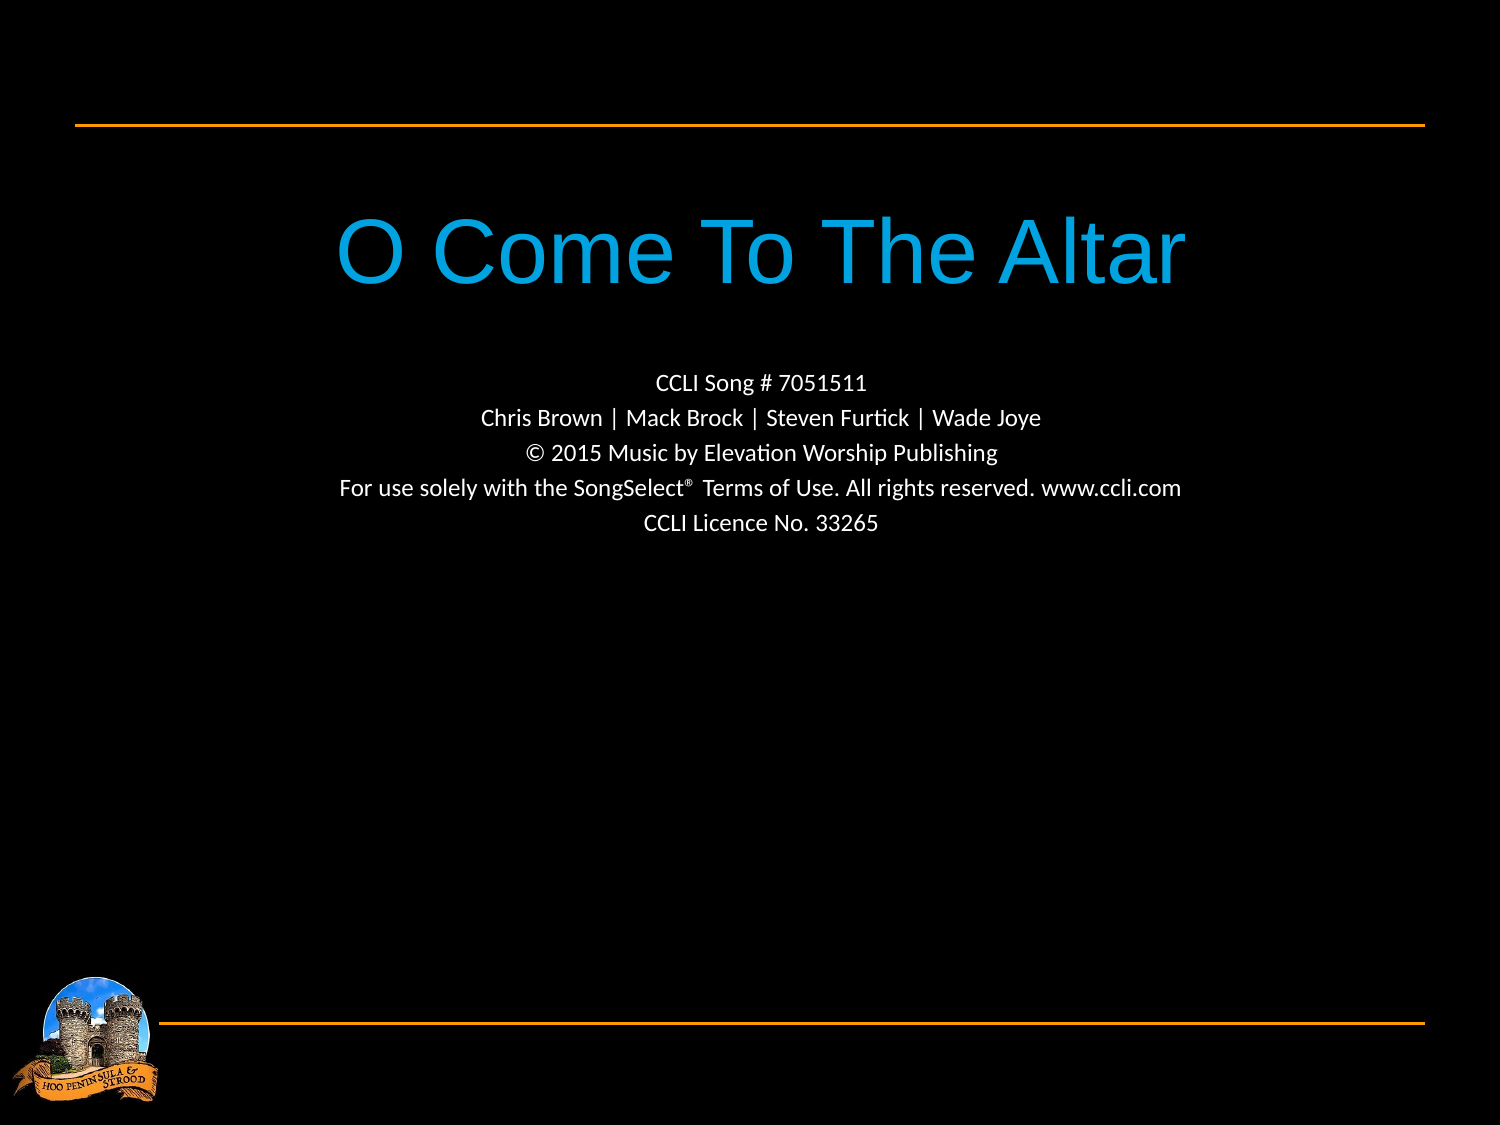

O Come To The Altar
CCLI Song # 7051511
Chris Brown | Mack Brock | Steven Furtick | Wade Joye
© 2015 Music by Elevation Worship Publishing
For use solely with the SongSelect® Terms of Use. All rights reserved. www.ccli.com
CCLI Licence No. 33265